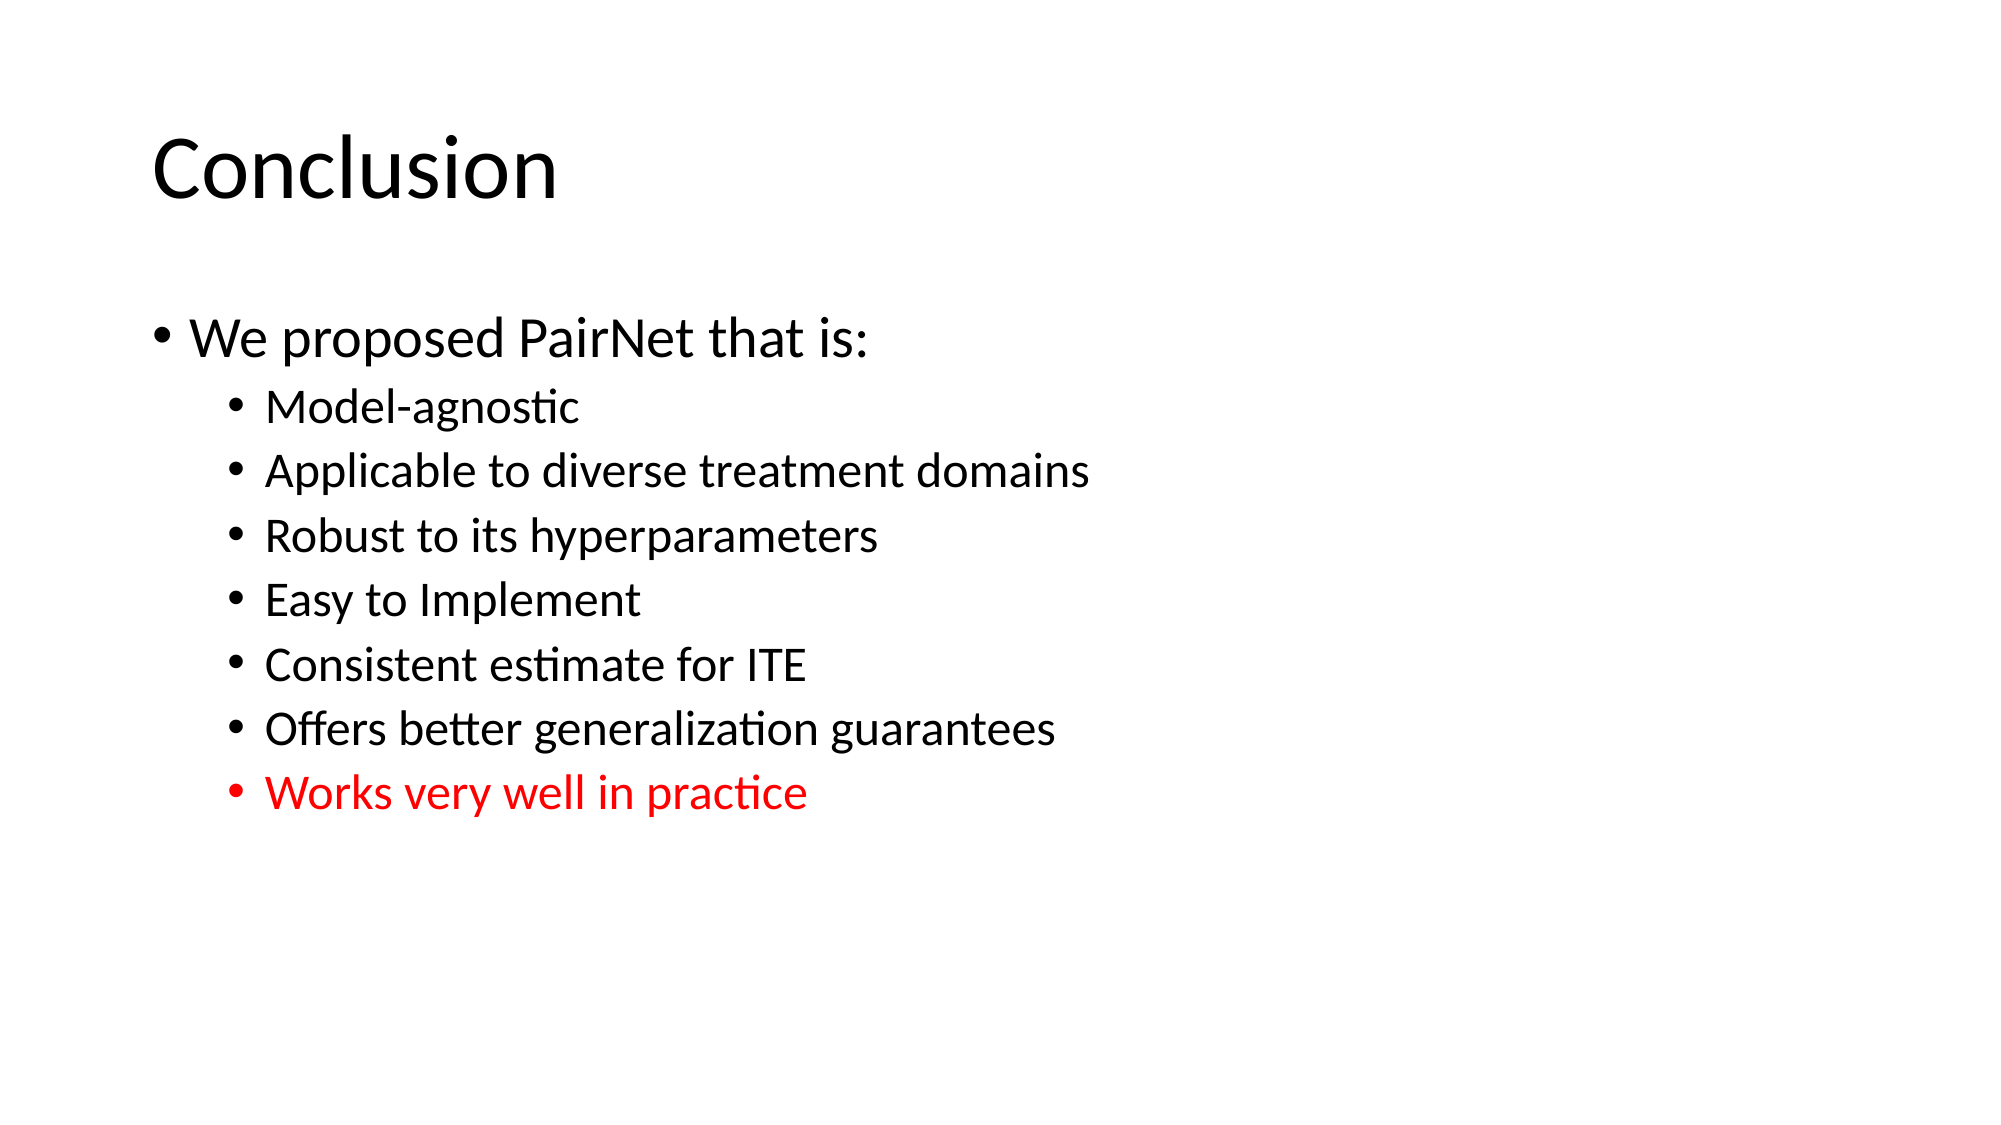

# Conclusion
We proposed PairNet that is:
Model-agnostic
Applicable to diverse treatment domains
Robust to its hyperparameters
Easy to Implement
Consistent estimate for ITE
Offers better generalization guarantees
Works very well in practice